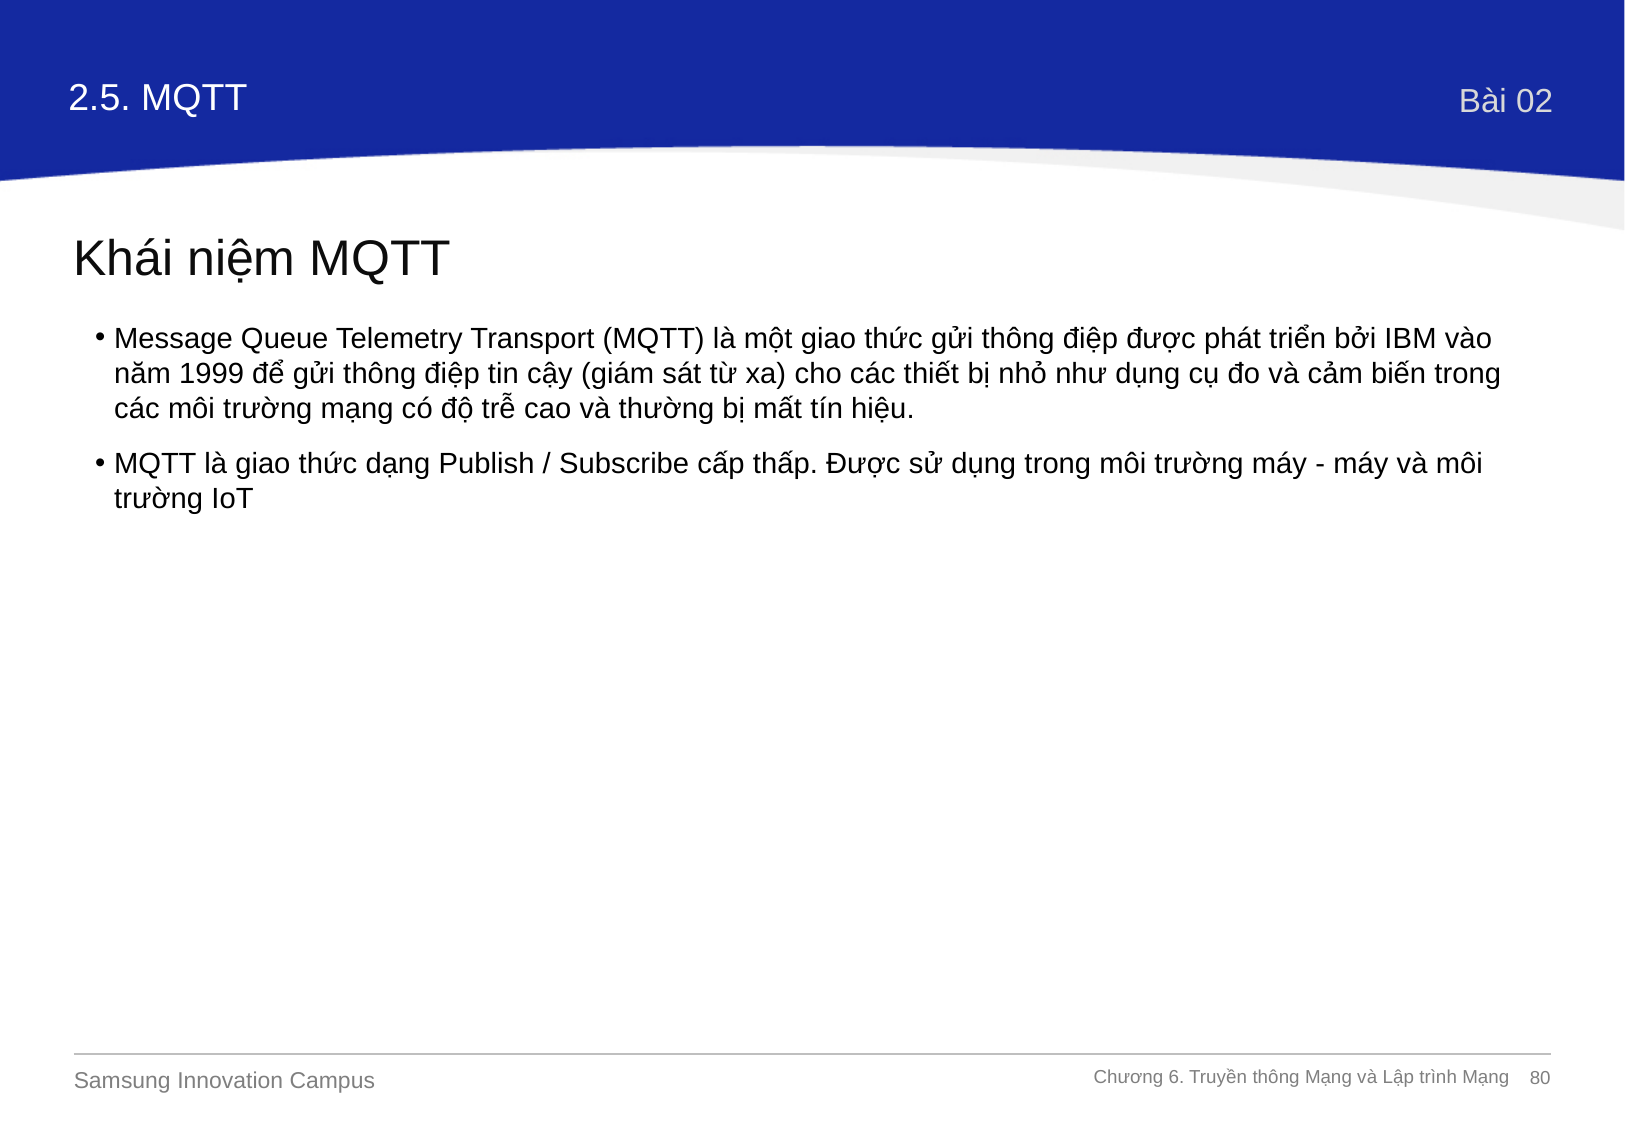

2.5. MQTT
Bài 02
Khái niệm MQTT
Message Queue Telemetry Transport (MQTT) là một giao thức gửi thông điệp được phát triển bởi IBM vào năm 1999 để gửi thông điệp tin cậy (giám sát từ xa) cho các thiết bị nhỏ như dụng cụ đo và cảm biến trong các môi trường mạng có độ trễ cao và thường bị mất tín hiệu.
MQTT là giao thức dạng Publish / Subscribe cấp thấp. Được sử dụng trong môi trường máy - máy và môi trường IoT